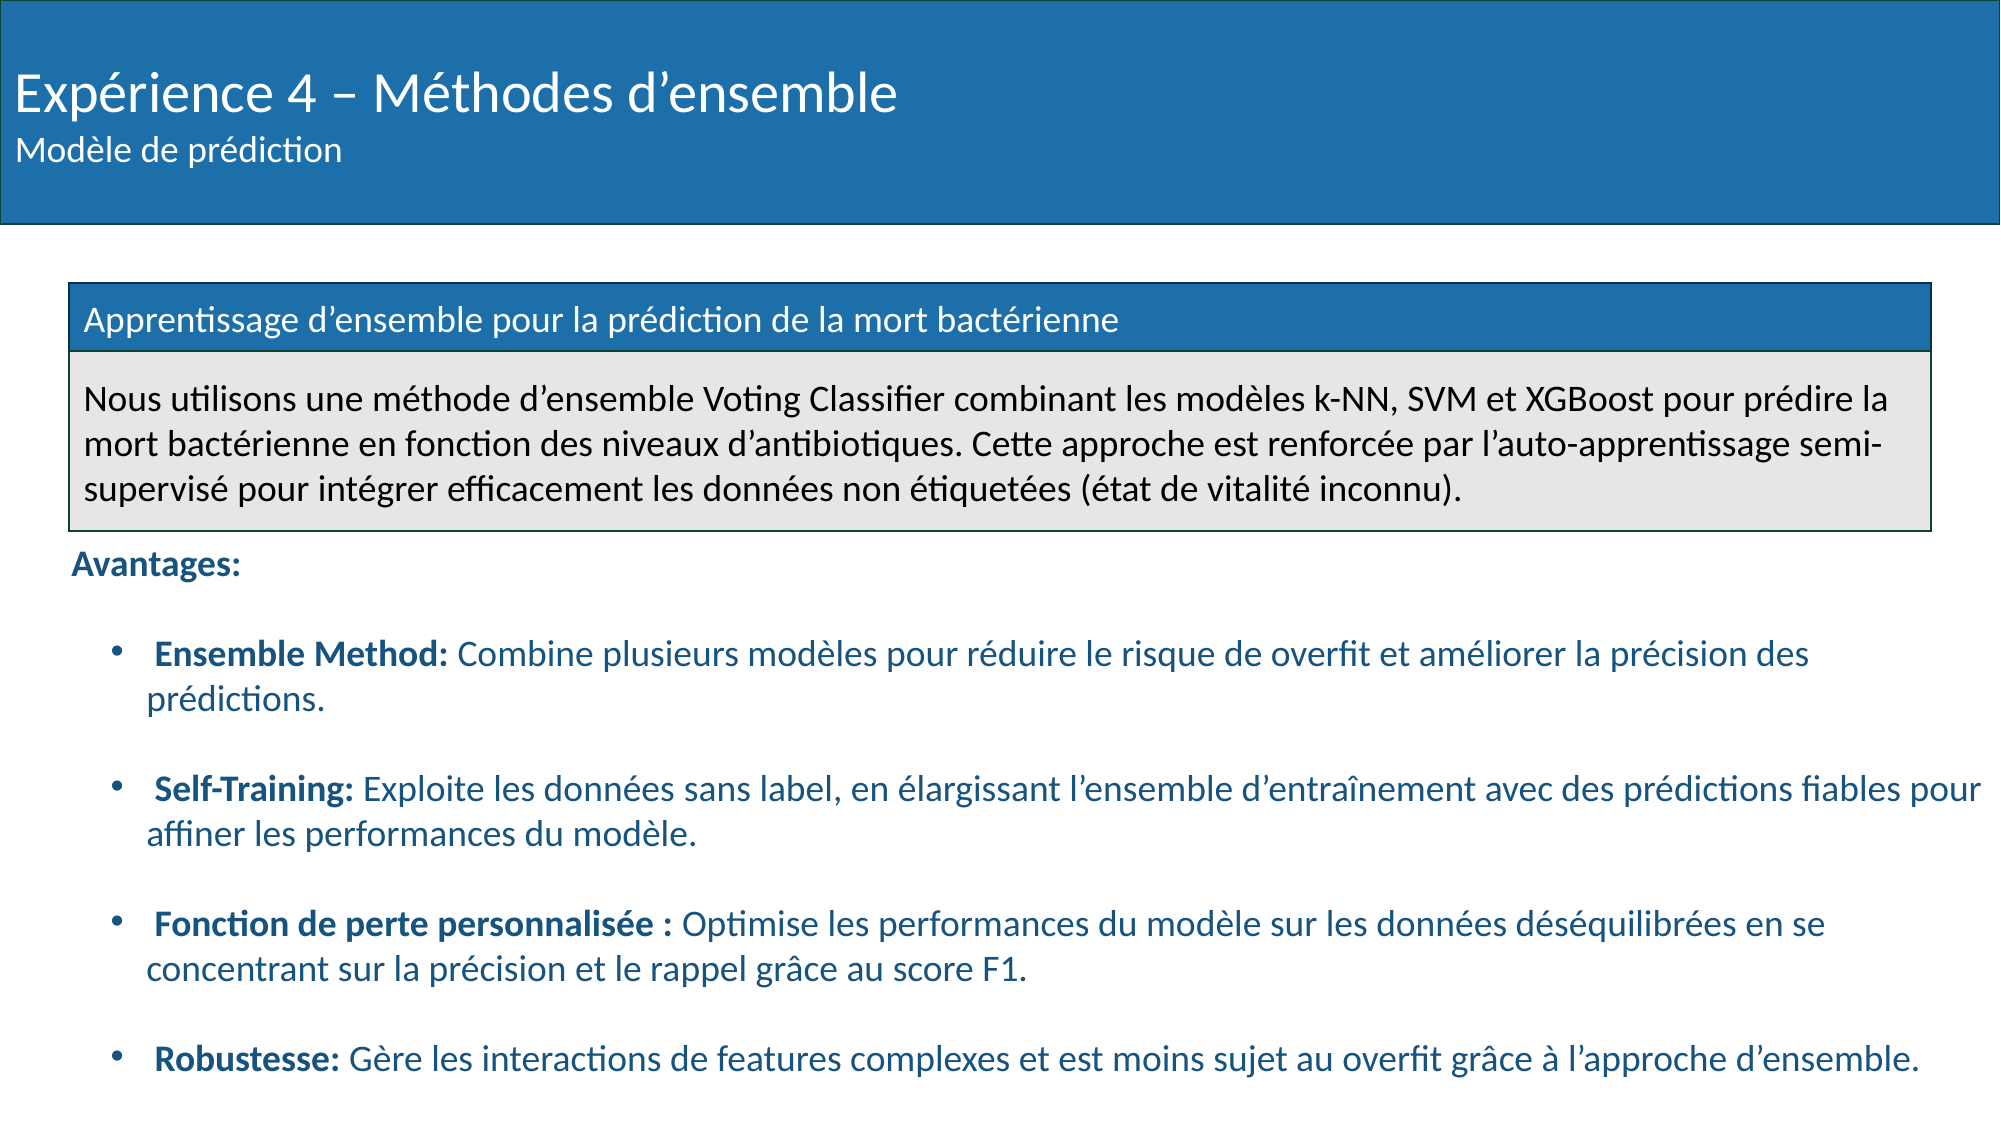

Expérience 4 – Méthodes d’ensemble
Modèle de prédiction
Apprentissage d’ensemble pour la prédiction de la mort bactérienne
Nous utilisons une méthode d’ensemble Voting Classifier combinant les modèles k-NN, SVM et XGBoost pour prédire la mort bactérienne en fonction des niveaux d’antibiotiques. Cette approche est renforcée par l’auto-apprentissage semi-supervisé pour intégrer efficacement les données non étiquetées (état de vitalité inconnu).
Avantages:

 Ensemble Method: Combine plusieurs modèles pour réduire le risque de overfit et améliorer la précision des prédictions.

 Self-Training: Exploite les données sans label, en élargissant l’ensemble d’entraînement avec des prédictions fiables pour affiner les performances du modèle.

 Fonction de perte personnalisée : Optimise les performances du modèle sur les données déséquilibrées en se concentrant sur la précision et le rappel grâce au score F1.

 Robustesse: Gère les interactions de features complexes et est moins sujet au overfit grâce à l’approche d’ensemble.